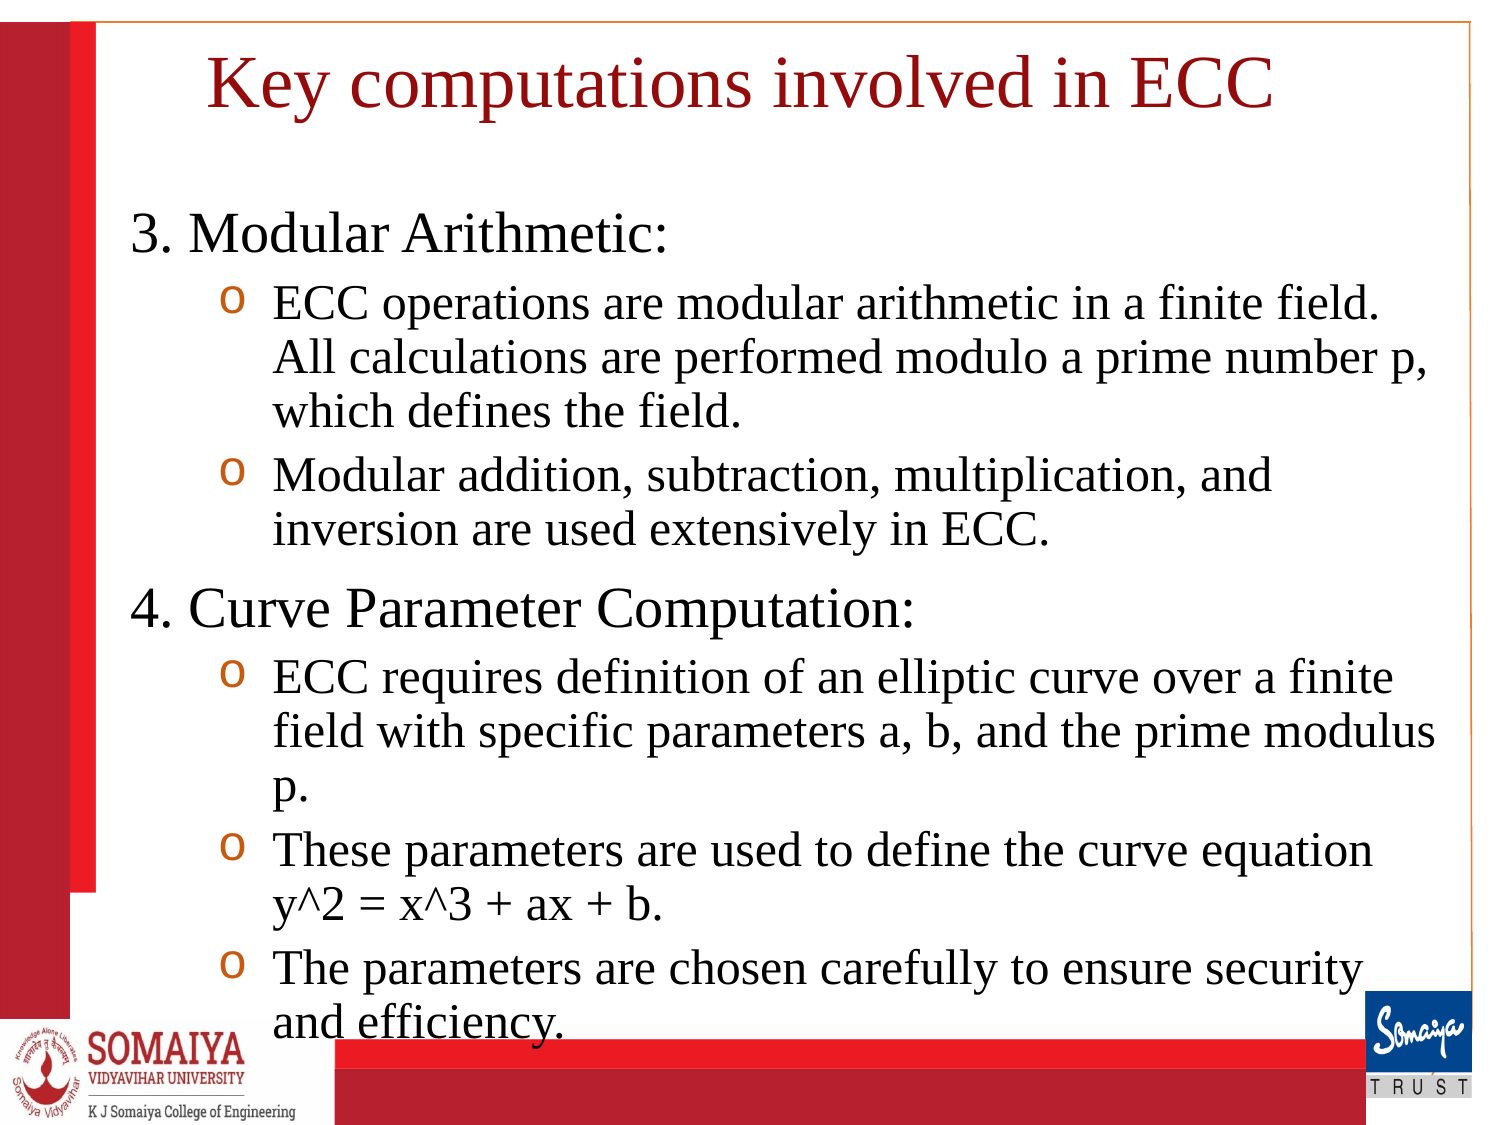

# Key computations involved in ECC
3. Modular Arithmetic:
ECC operations are modular arithmetic in a finite field. All calculations are performed modulo a prime number p, which defines the field.
Modular addition, subtraction, multiplication, and inversion are used extensively in ECC.
4. Curve Parameter Computation:
ECC requires definition of an elliptic curve over a finite field with specific parameters a, b, and the prime modulus p.
These parameters are used to define the curve equation y^2 = x^3 + ax + b.
The parameters are chosen carefully to ensure security and efficiency.